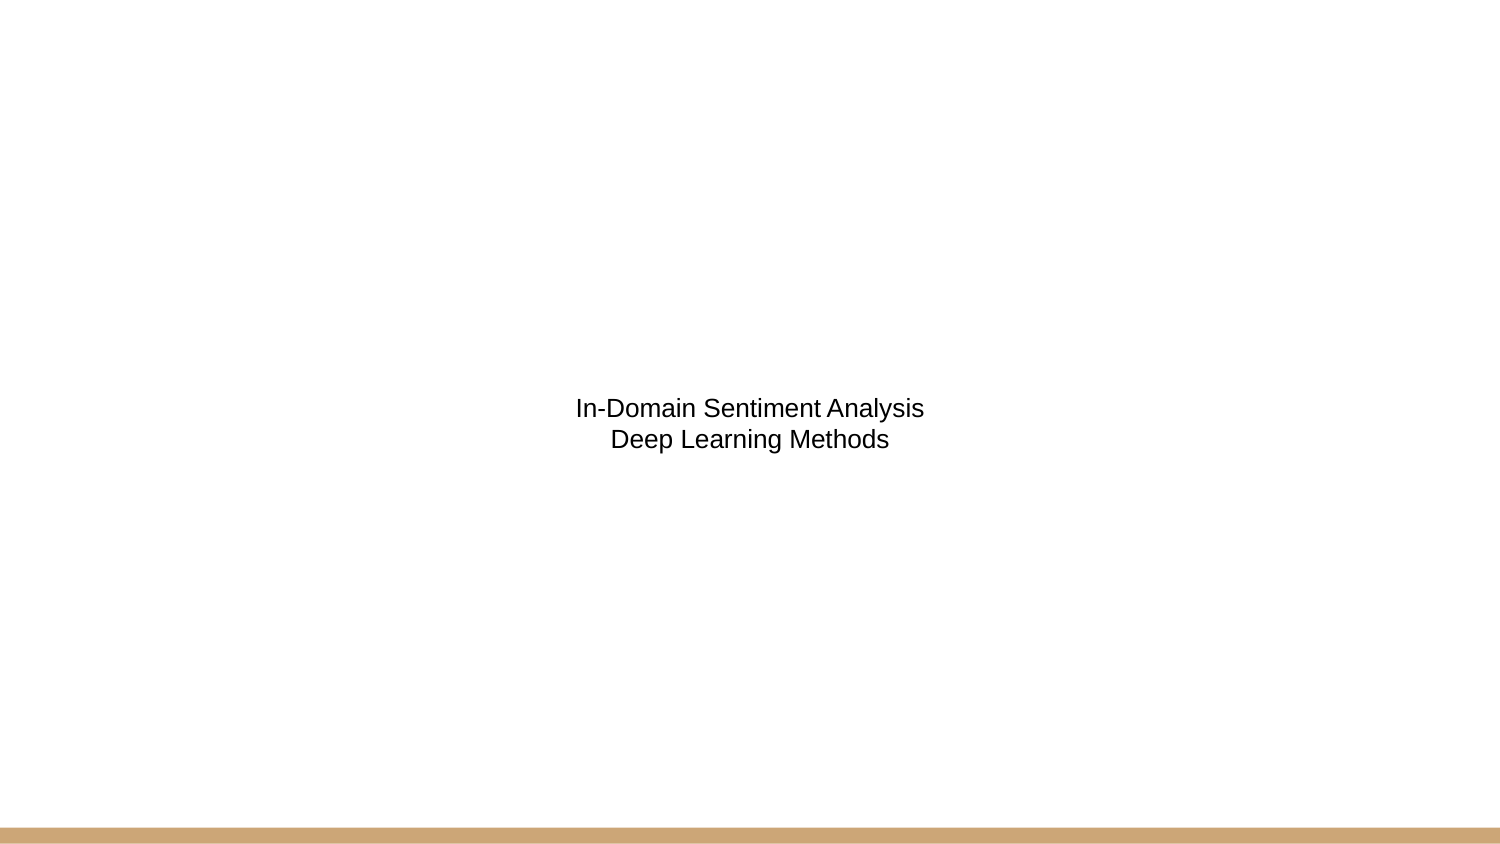

# In-Domain Sentiment Analysis
Deep Learning Methods